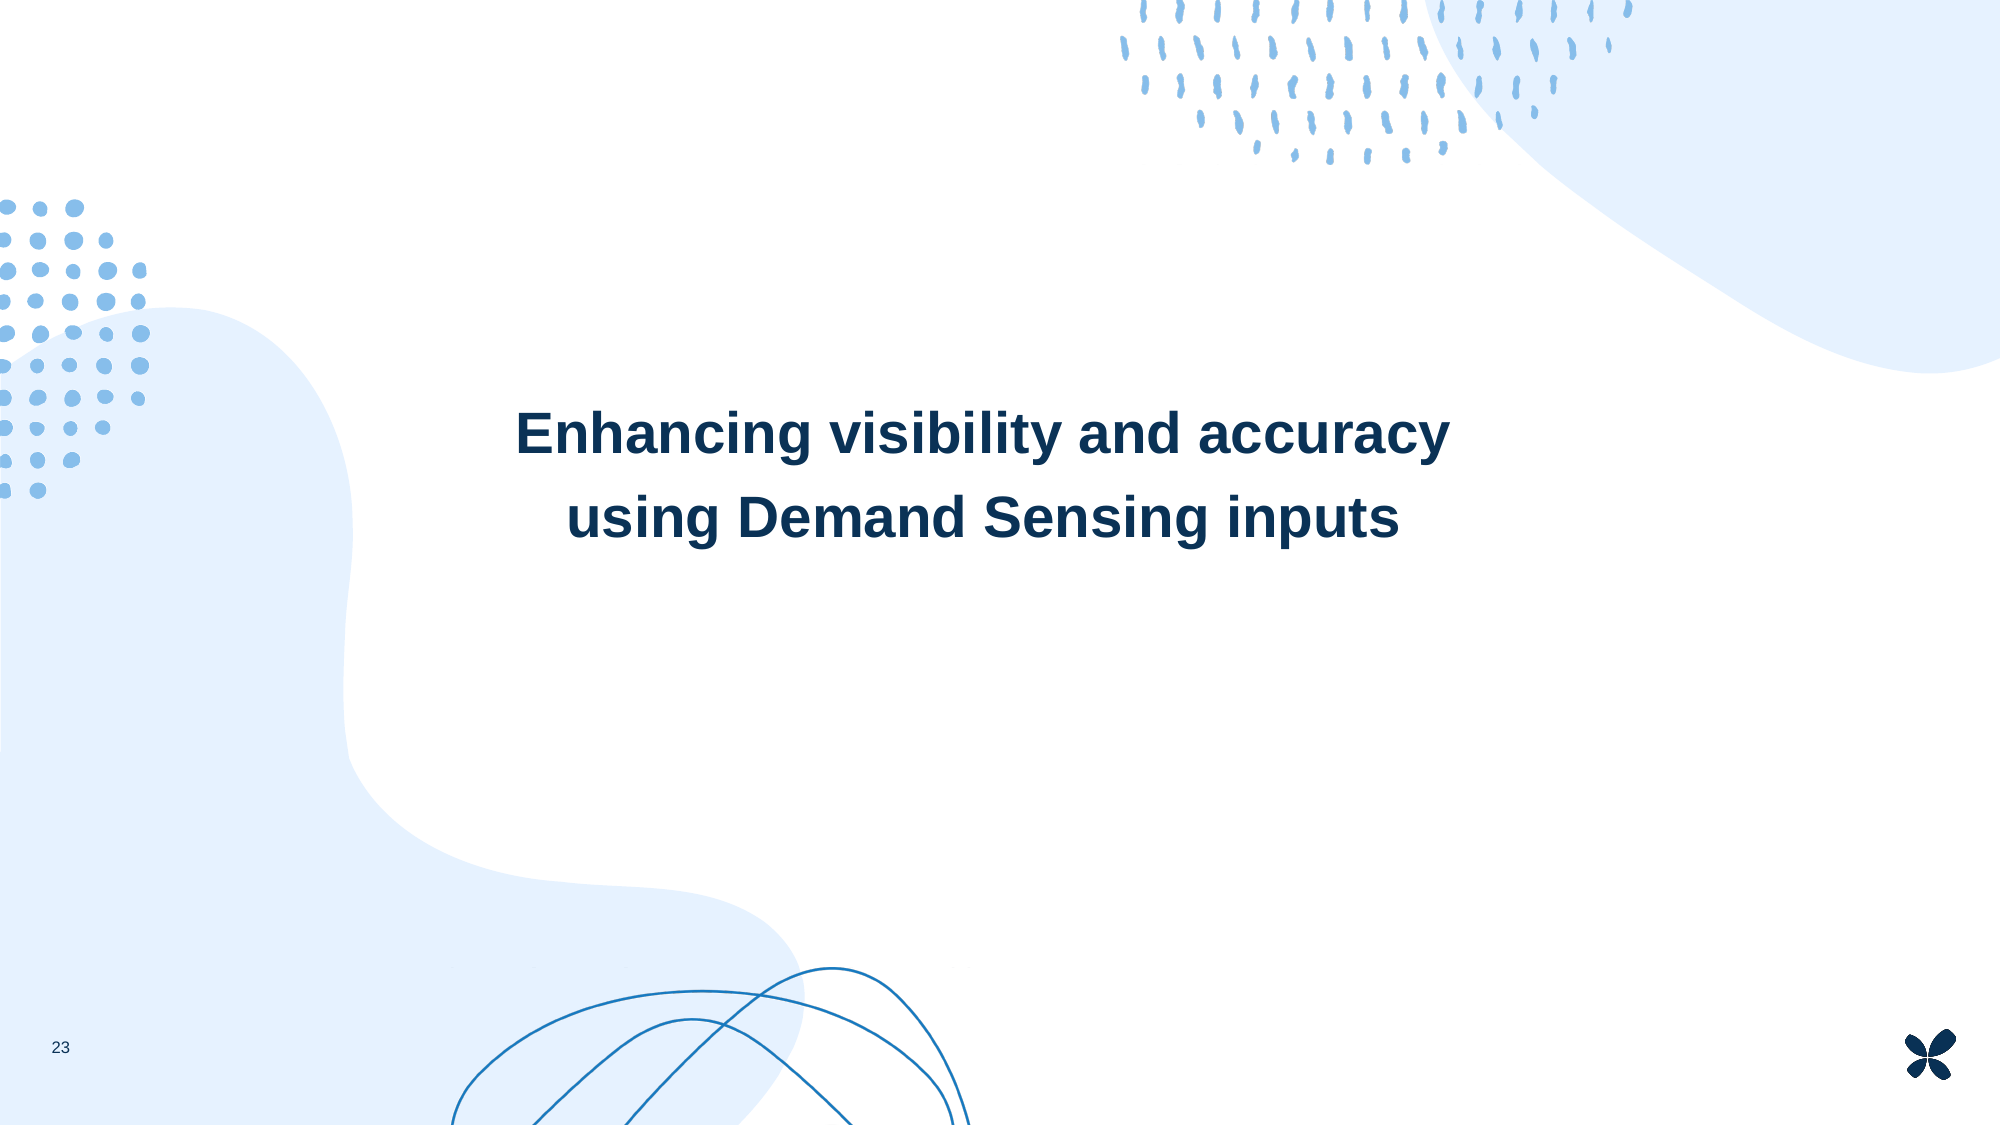

Enhancing visibility and accuracy using Demand Sensing inputs

23